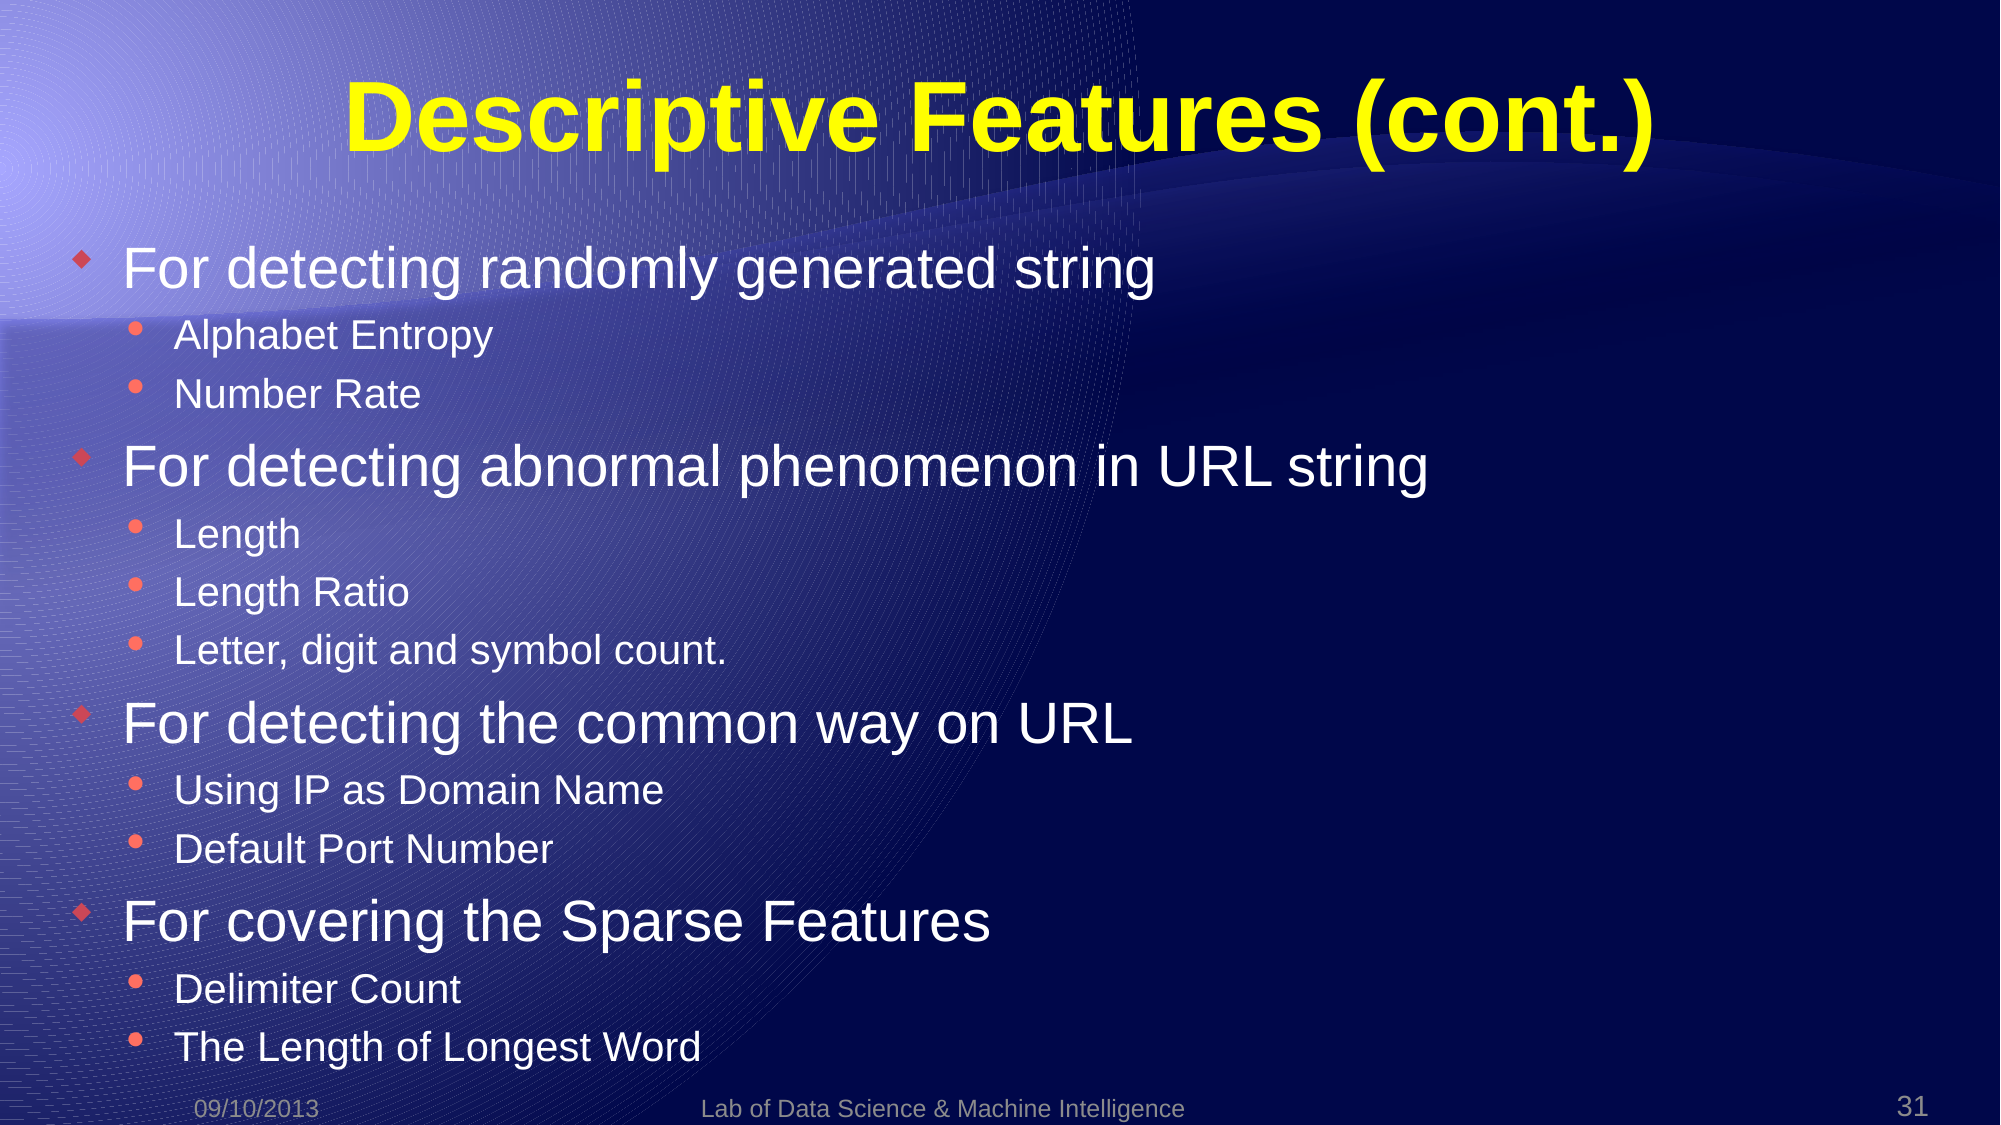

# Descriptive Features (cont.)
For detecting randomly generated string
Alphabet Entropy
Number Rate
For detecting abnormal phenomenon in URL string
Length
Length Ratio
Letter, digit and symbol count.
For detecting the common way on URL
Using IP as Domain Name
Default Port Number
For covering the Sparse Features
Delimiter Count
The Length of Longest Word
09/10/2013
31
Lab of Data Science & Machine Intelligence